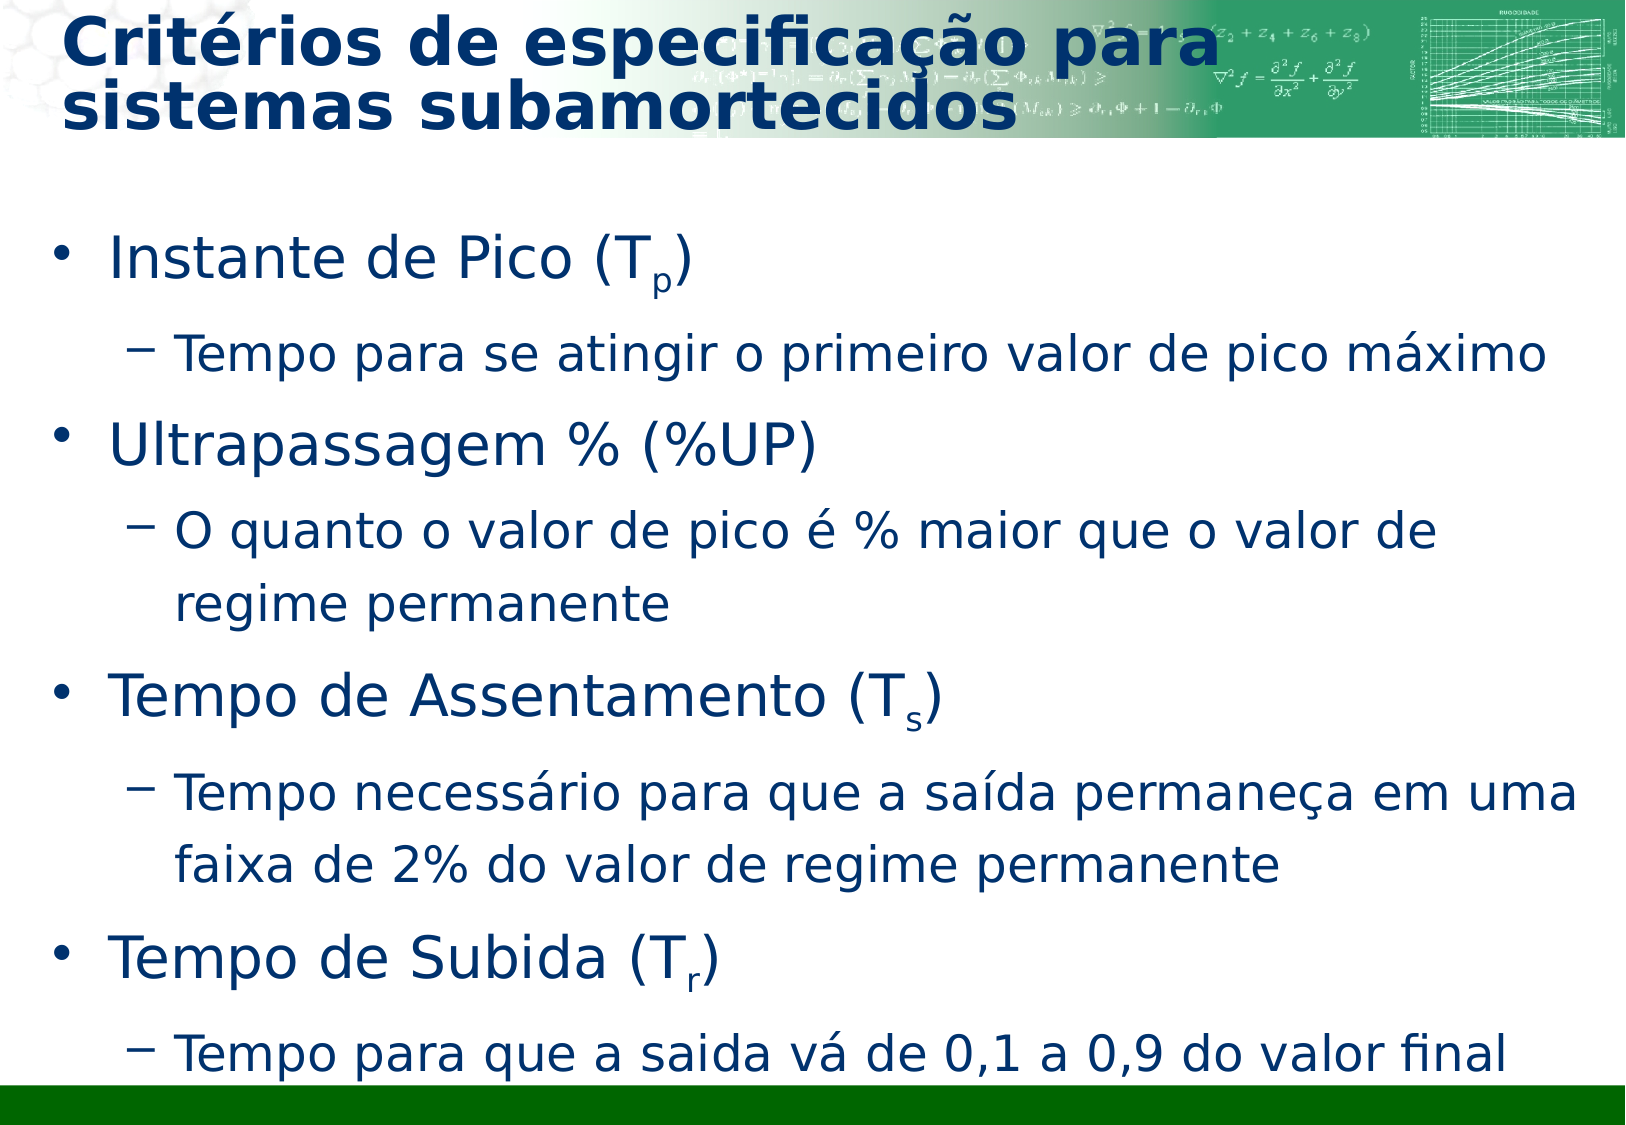

# Critérios de especificação para sistemas subamortecidos
Instante de Pico (Tp)
Tempo para se atingir o primeiro valor de pico máximo
Ultrapassagem % (%UP)
O quanto o valor de pico é % maior que o valor de regime permanente
Tempo de Assentamento (Ts)
Tempo necessário para que a saída permaneça em uma faixa de 2% do valor de regime permanente
Tempo de Subida (Tr)
Tempo para que a saida vá de 0,1 a 0,9 do valor final